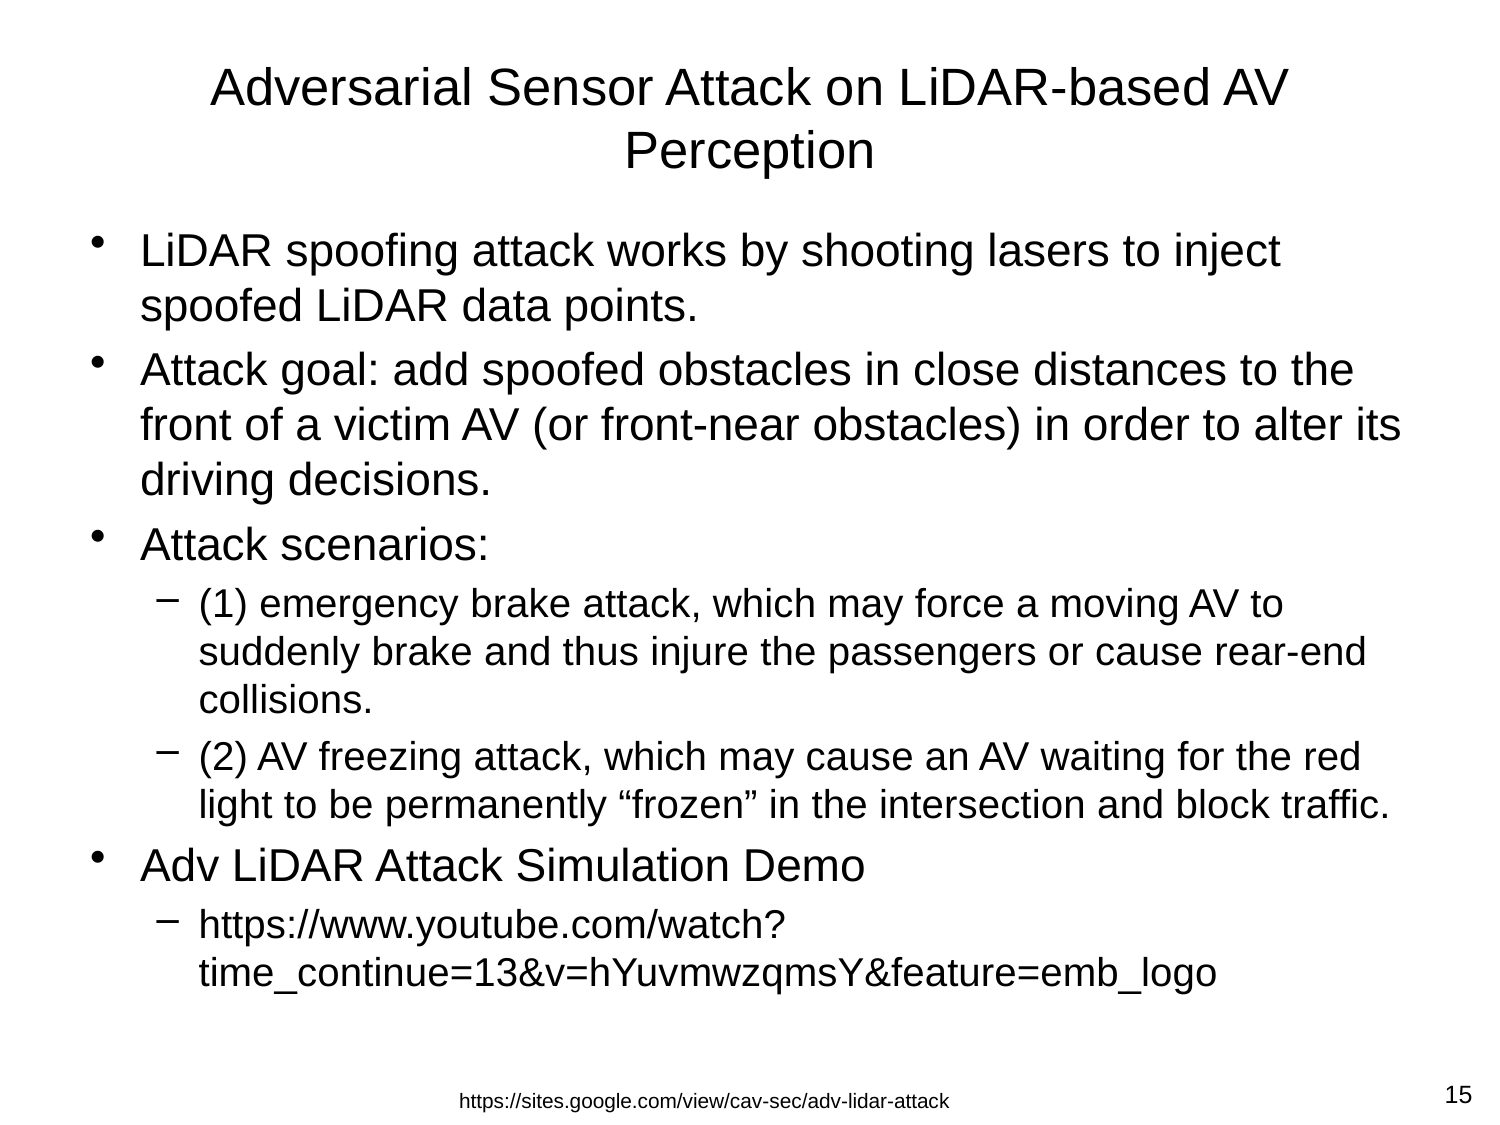

# Adversarial Sensor Attack on LiDAR-based AV Perception
LiDAR spoofing attack works by shooting lasers to inject spoofed LiDAR data points.
Attack goal: add spoofed obstacles in close distances to the front of a victim AV (or front-near obstacles) in order to alter its driving decisions.
Attack scenarios:
(1) emergency brake attack, which may force a moving AV to suddenly brake and thus injure the passengers or cause rear-end collisions.
(2) AV freezing attack, which may cause an AV waiting for the red light to be permanently “frozen” in the intersection and block traffic.
Adv LiDAR Attack Simulation Demo
https://www.youtube.com/watch?time_continue=13&v=hYuvmwzqmsY&feature=emb_logo
15
https://sites.google.com/view/cav-sec/adv-lidar-attack